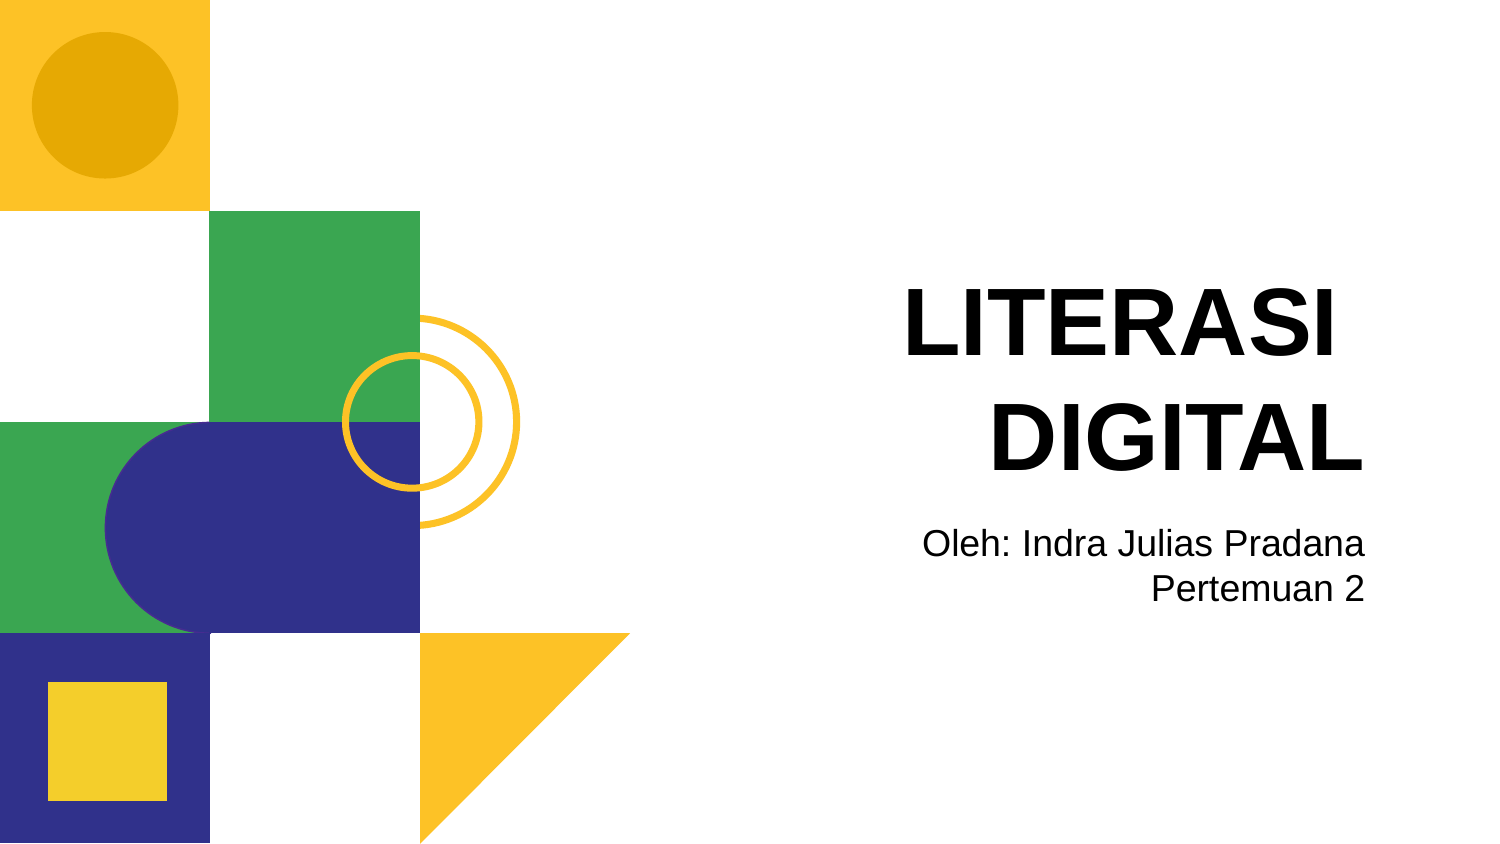

# LITERASI DIGITAL
Oleh: Indra Julias Pradana
Pertemuan 2